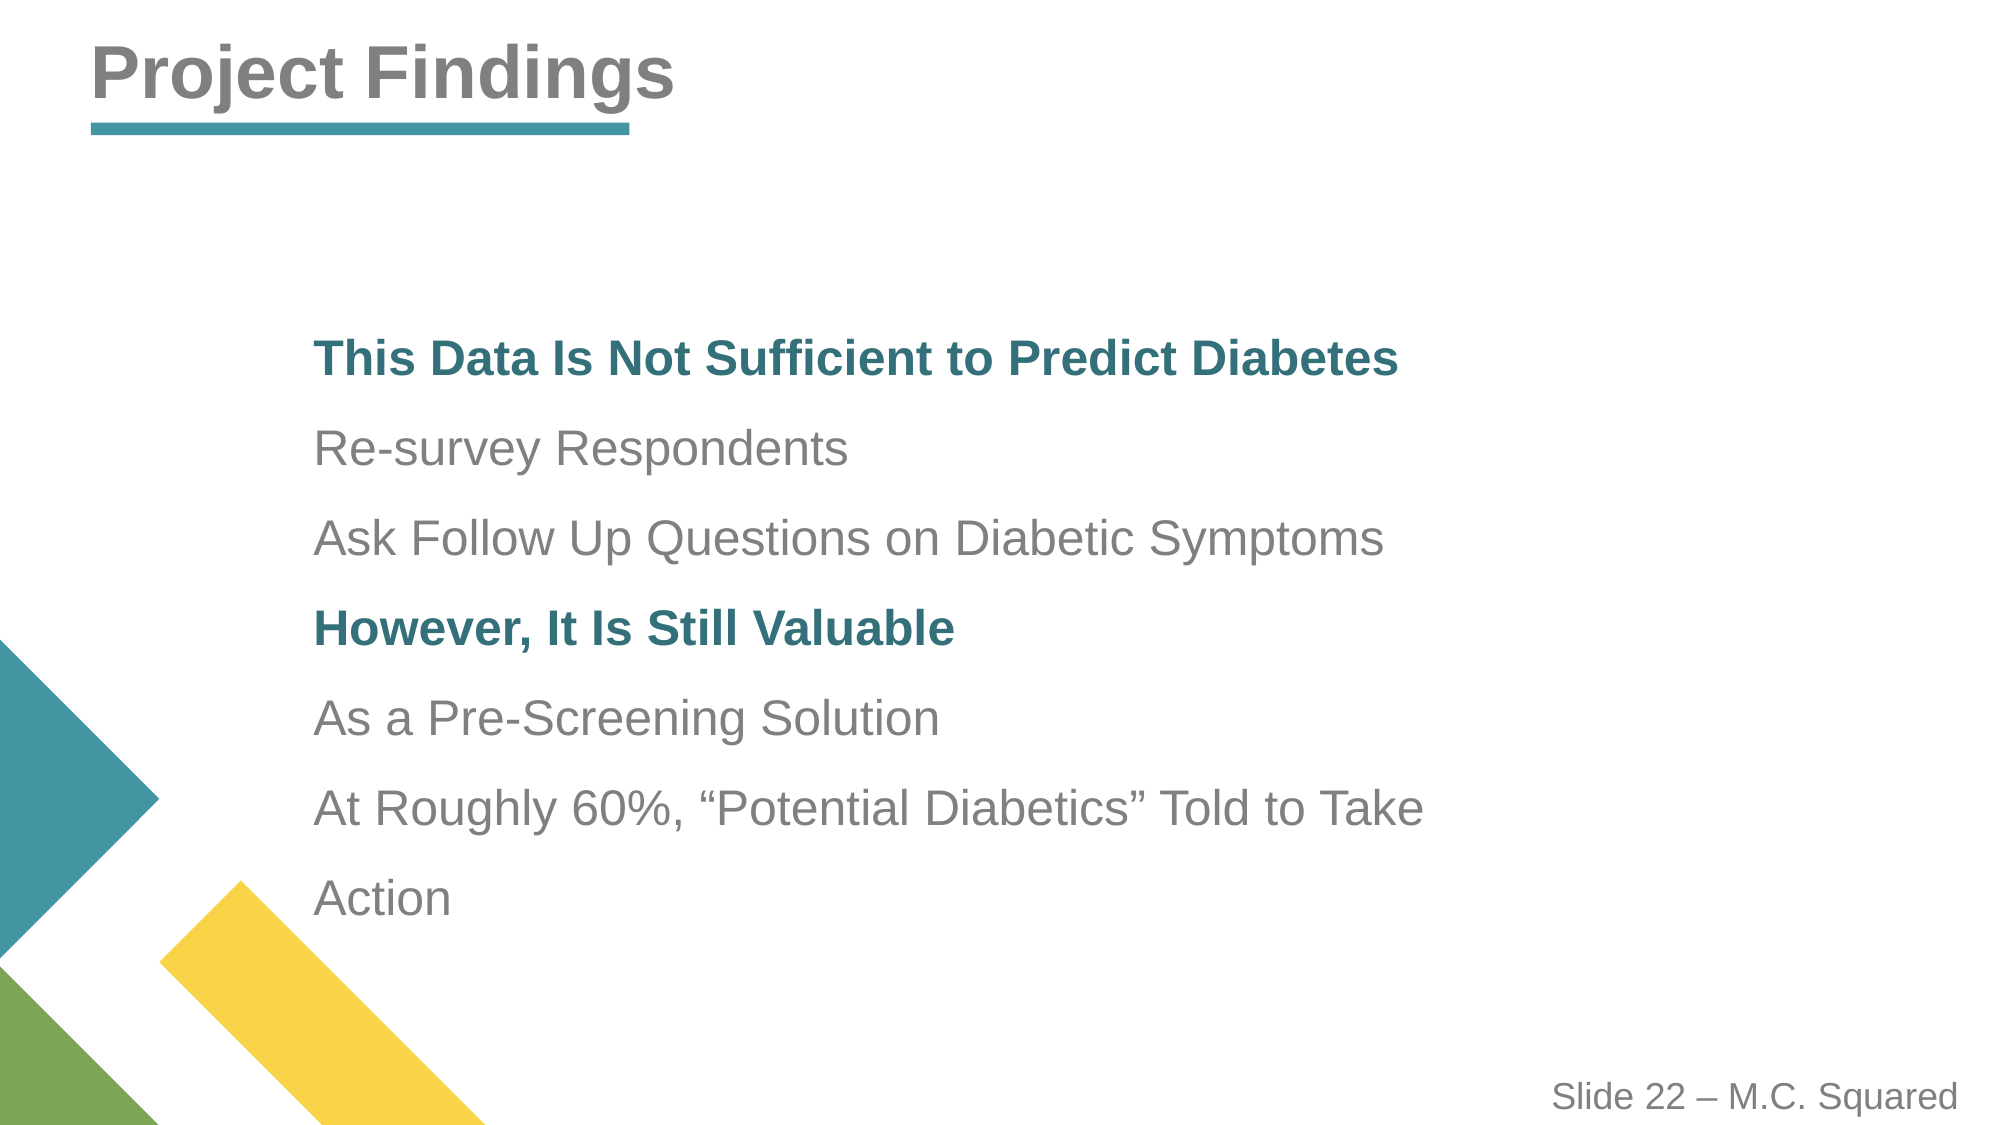

Project Findings

This Data Is Not Sufficient to Predict Diabetes
Re-survey Respondents
Ask Follow Up Questions on Diabetic Symptoms
However, It Is Still Valuable
As a Pre-Screening Solution
At Roughly 60%, “Potential Diabetics” Told to Take Action
Slide 22 – M.C. Squared